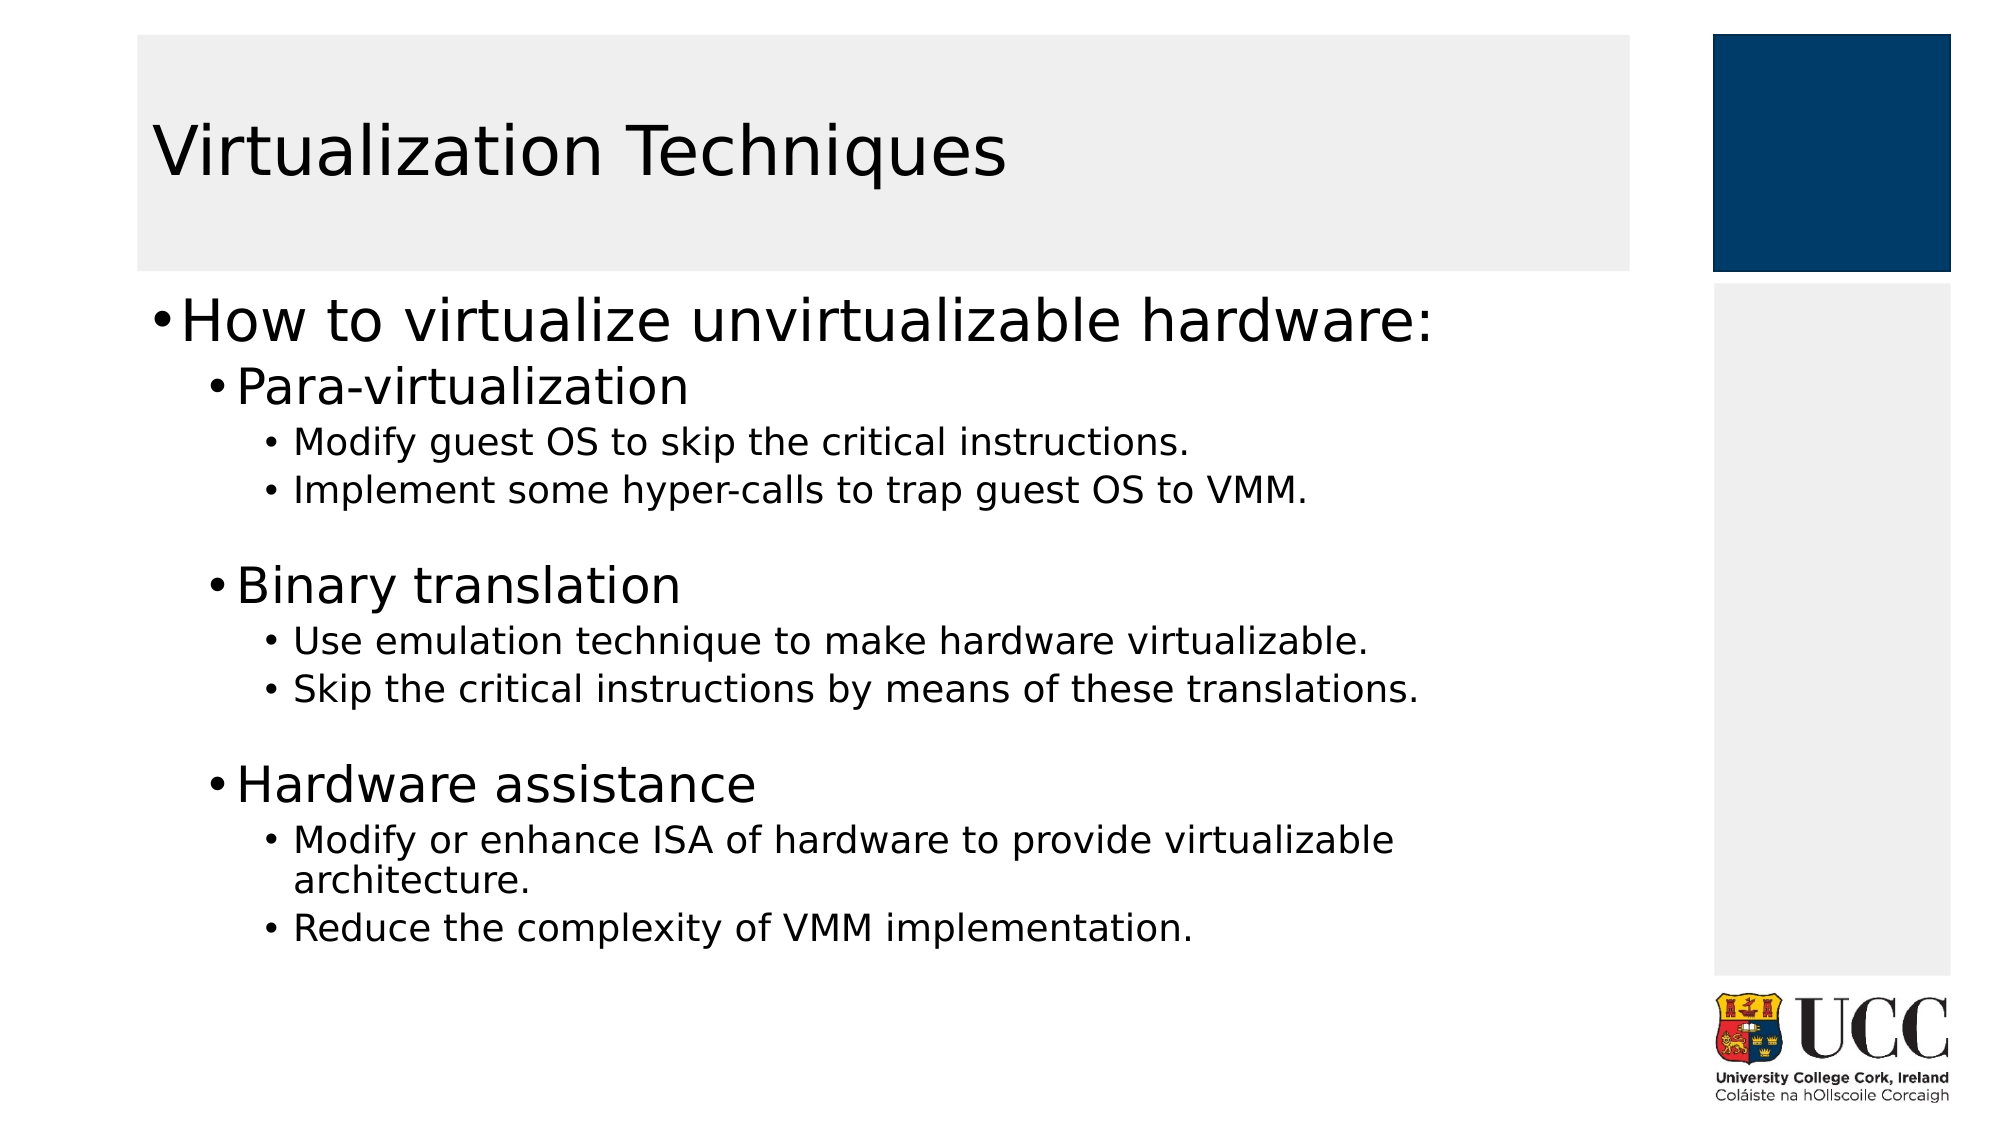

# Virtualization Techniques
How to virtualize unvirtualizable hardware:
Para-virtualization
Modify guest OS to skip the critical instructions.
Implement some hyper-calls to trap guest OS to VMM.
Binary translation
Use emulation technique to make hardware virtualizable.
Skip the critical instructions by means of these translations.
Hardware assistance
Modify or enhance ISA of hardware to provide virtualizable architecture.
Reduce the complexity of VMM implementation.